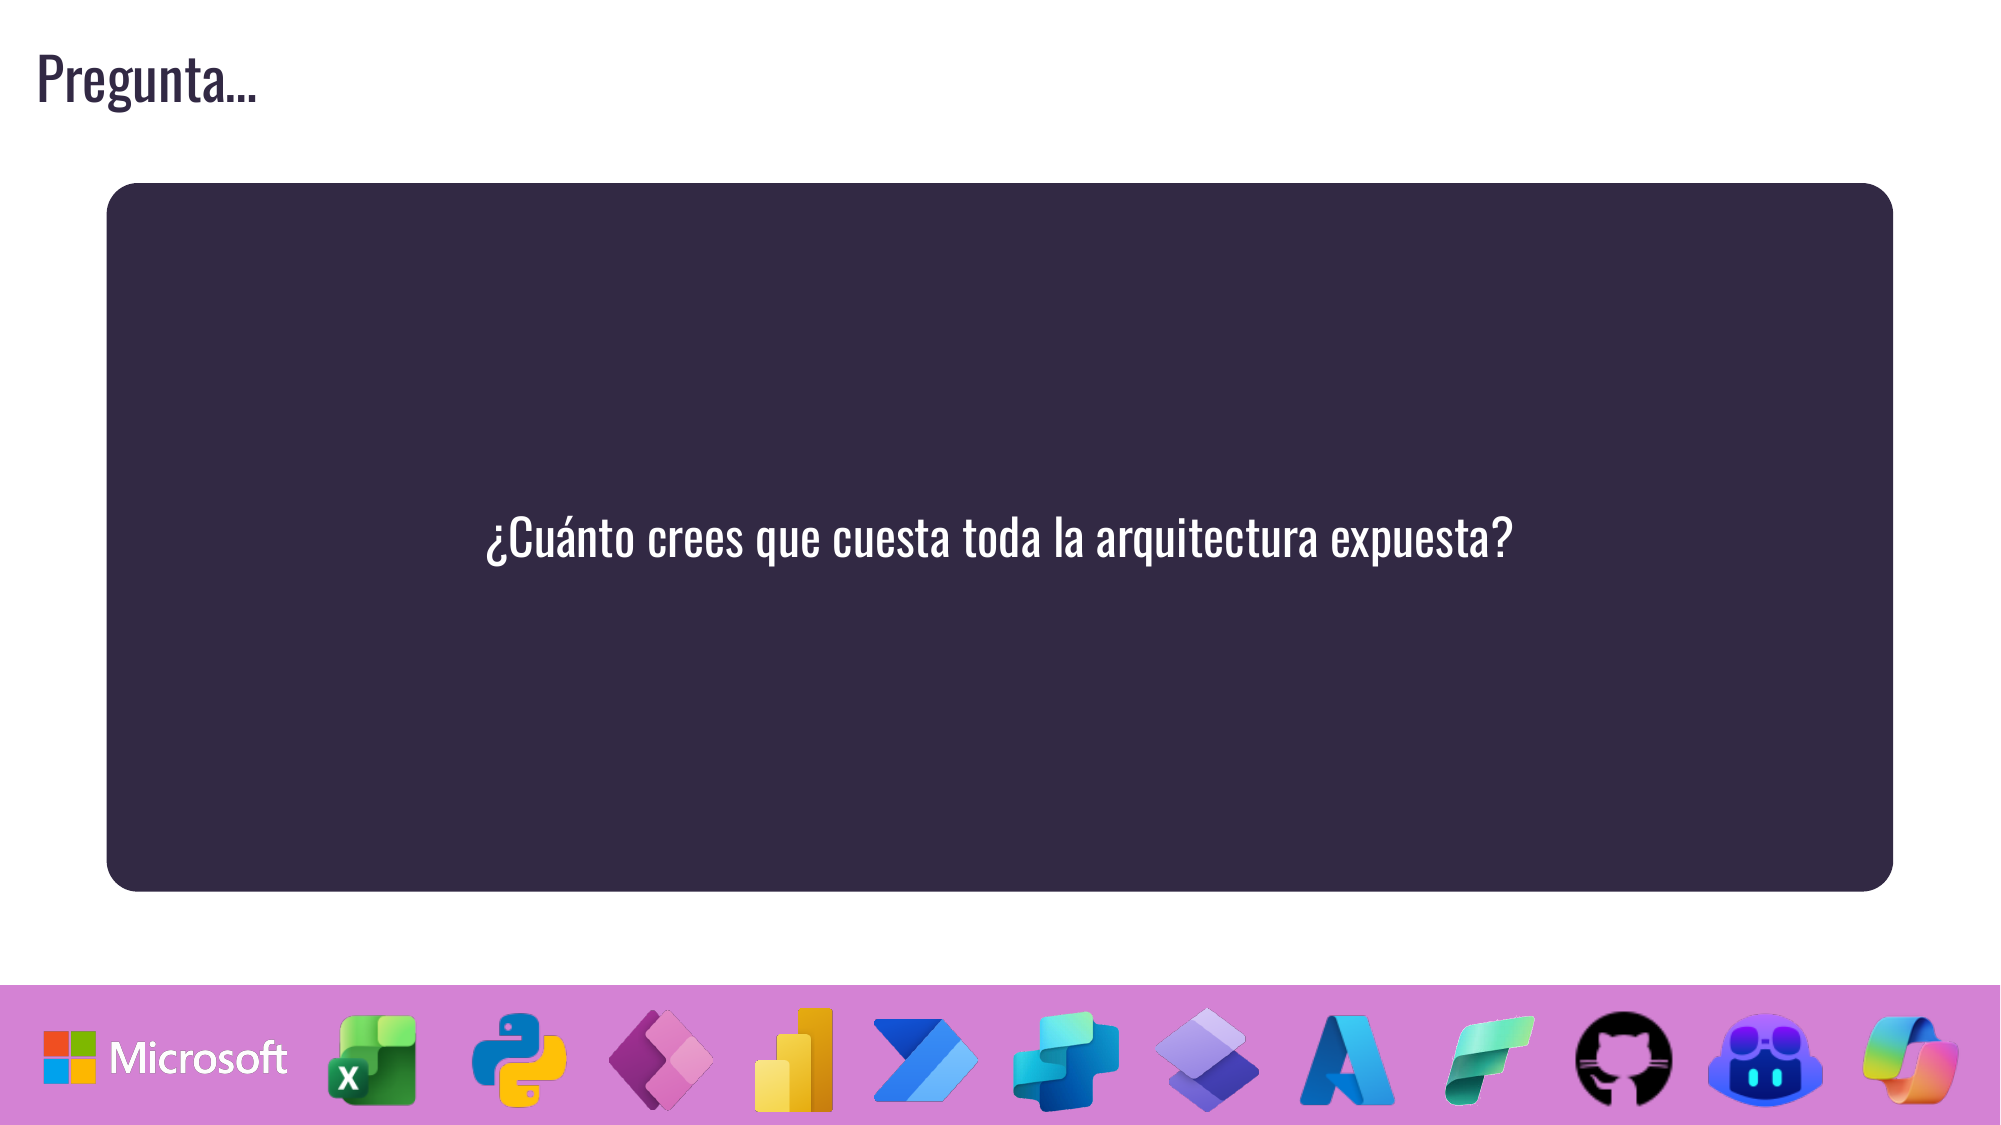

Pregunta…
¿Cuánto crees que cuesta toda la arquitectura expuesta?